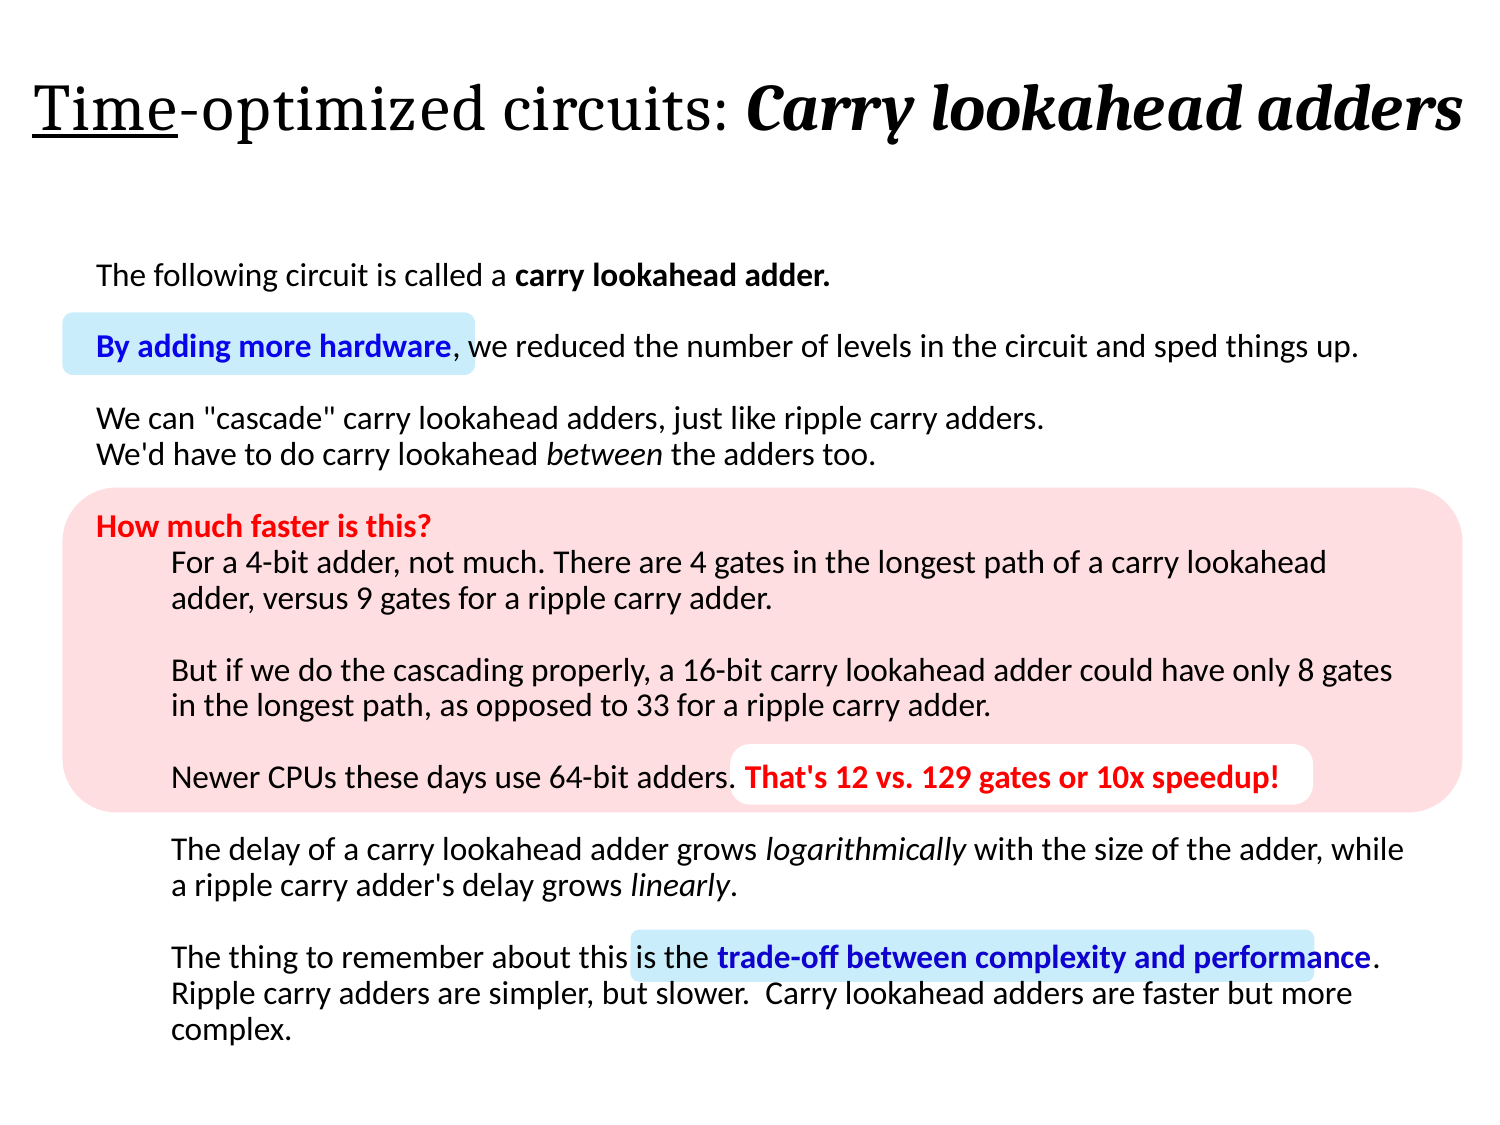

Time-optimized circuits: Carry lookahead adders
The following circuit is called a carry lookahead adder.

By adding more hardware, we reduced the number of levels in the circuit and sped things up.

We can "cascade" carry lookahead adders, just like ripple carry adders.
We'd have to do carry lookahead between the adders too.

How much faster is this?
For a 4-bit adder, not much. There are 4 gates in the longest path of a carry lookahead adder, versus 9 gates for a ripple carry adder.

But if we do the cascading properly, a 16-bit carry lookahead adder could have only 8 gates in the longest path, as opposed to 33 for a ripple carry adder.

Newer CPUs these days use 64-bit adders. That's 12 vs. 129 gates or 10x speedup!

The delay of a carry lookahead adder grows logarithmically with the size of the adder, while a ripple carry adder's delay grows linearly.

The thing to remember about this is the trade-off between complexity and performance.  Ripple carry adders are simpler, but slower.  Carry lookahead adders are faster but more complex.